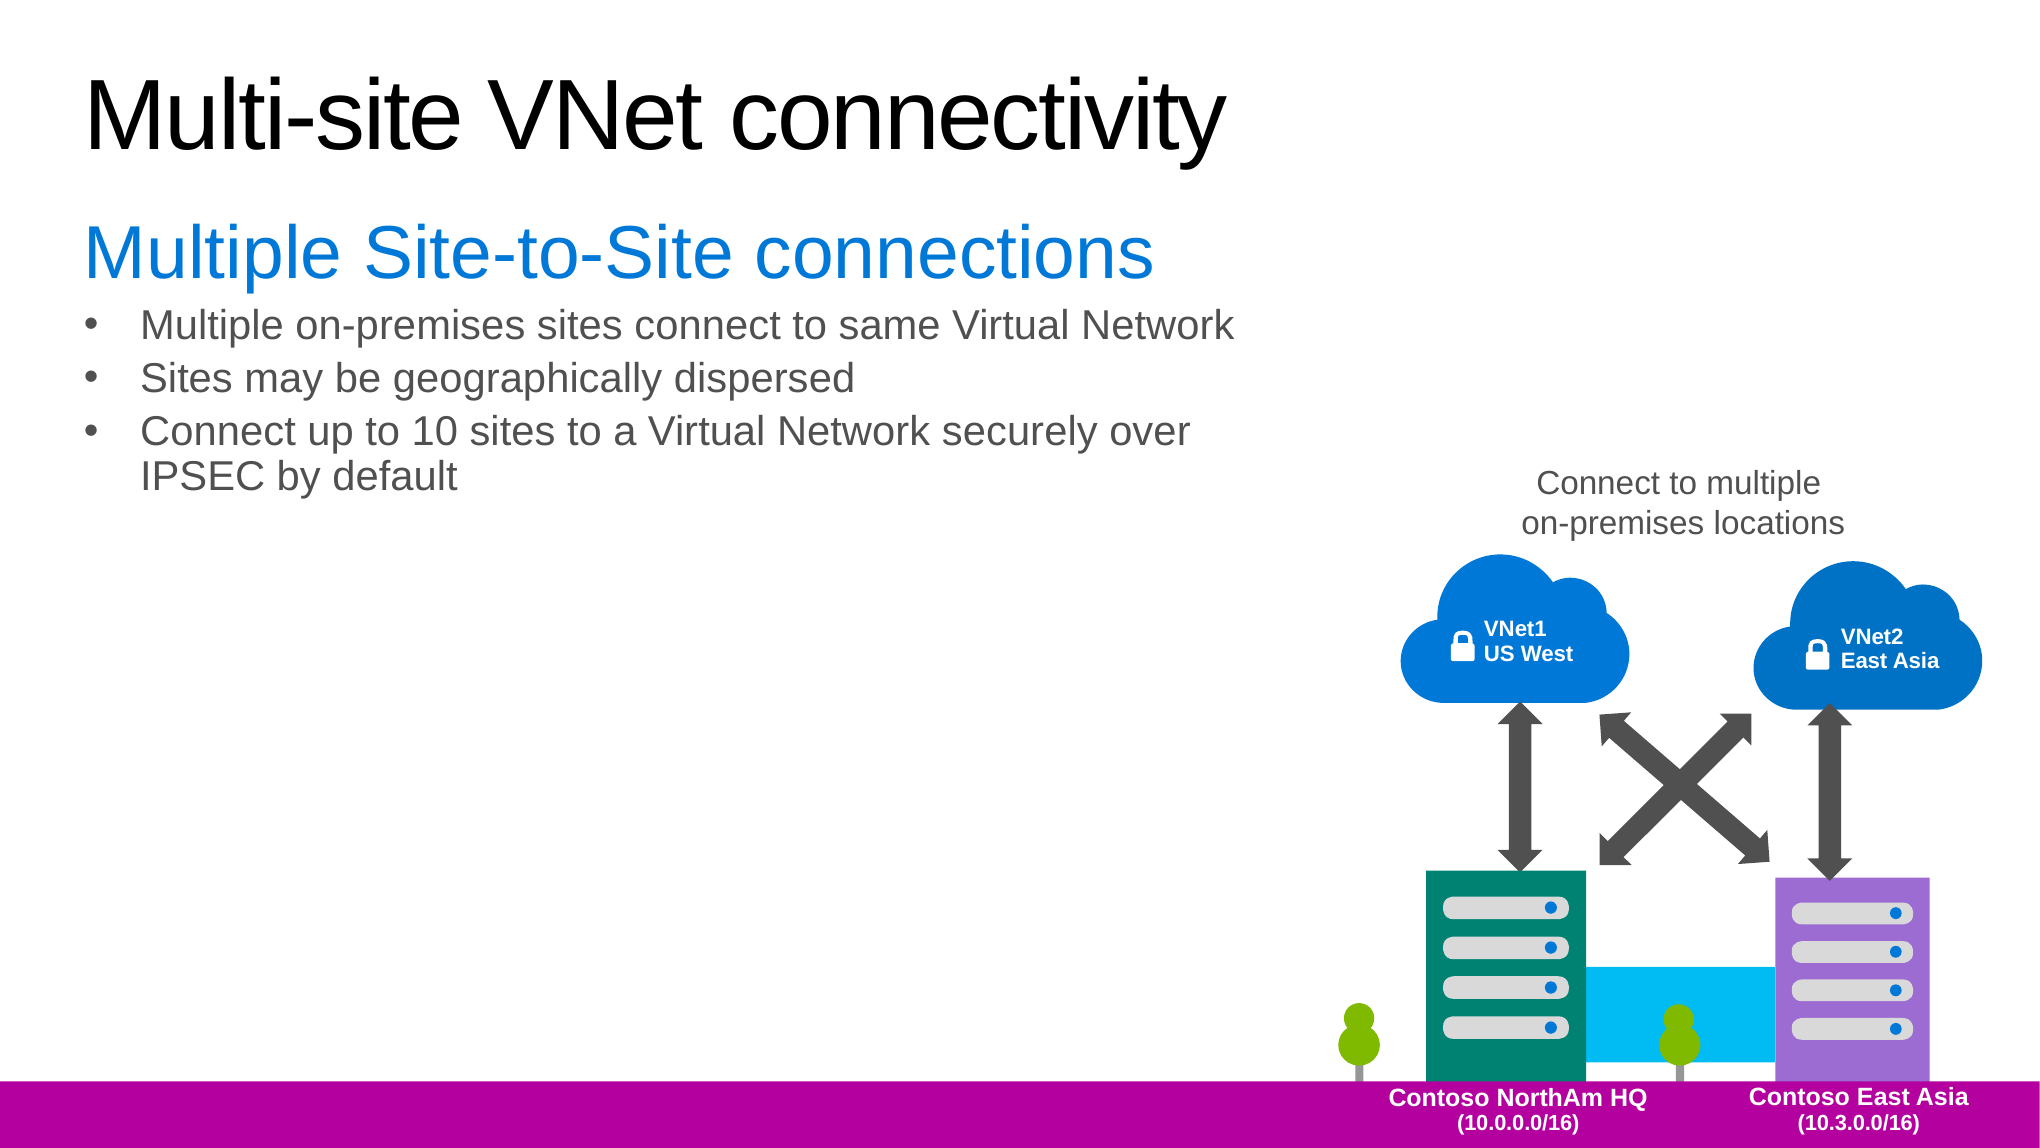

# Multi-site VNet connectivity
Multiple Site-to-Site connections
Multiple on-premises sites connect to same Virtual Network
Sites may be geographically dispersed
Connect up to 10 sites to a Virtual Network securely over IPSEC by default

Connect to multiple
on-premises locations

VNet2
East Asia

VNet1
US West

One-to-one
connection

Contoso East Asia (10.3.0.0/16)
Contoso NorthAm HQ (10.0.0.0/16)